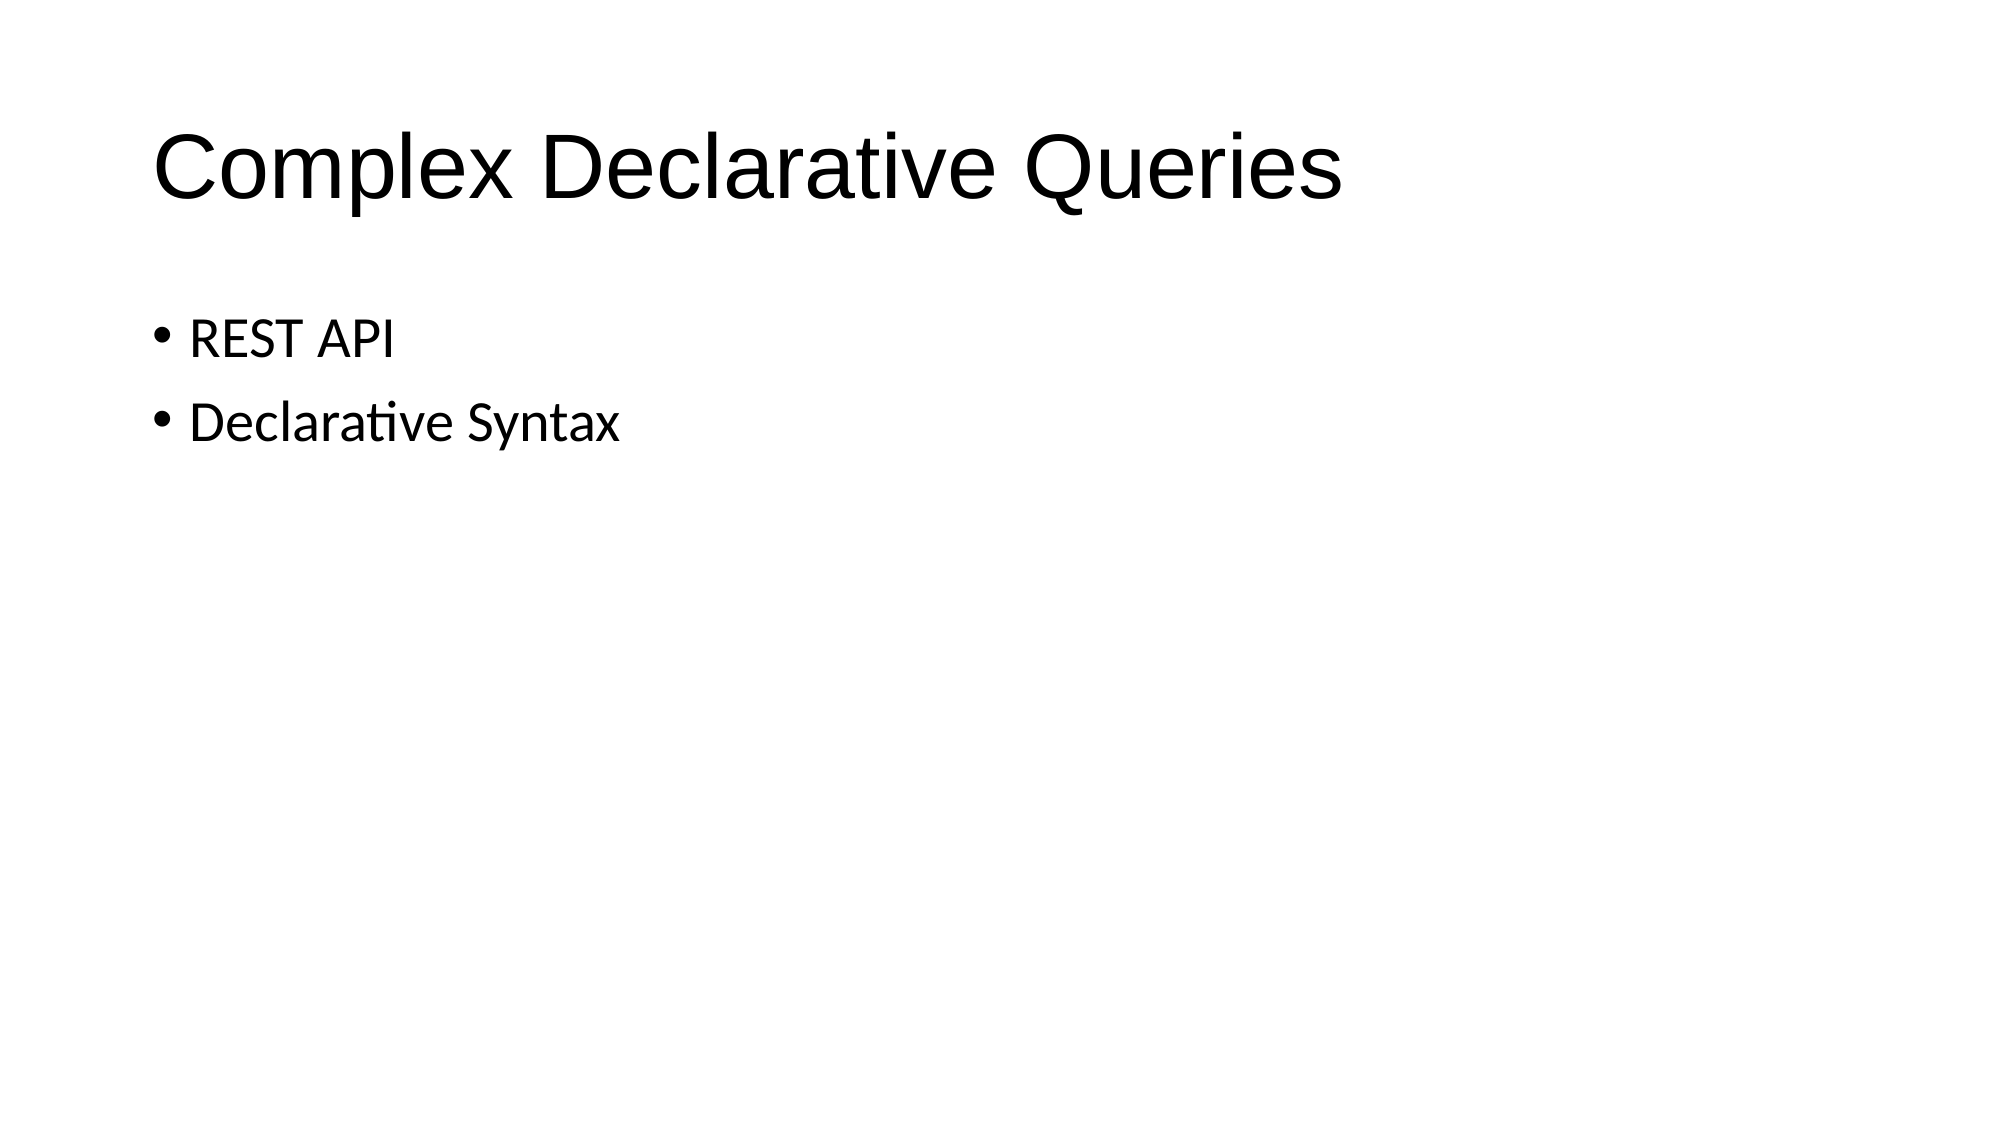

# Complex Declarative Queries
REST API
Declarative Syntax